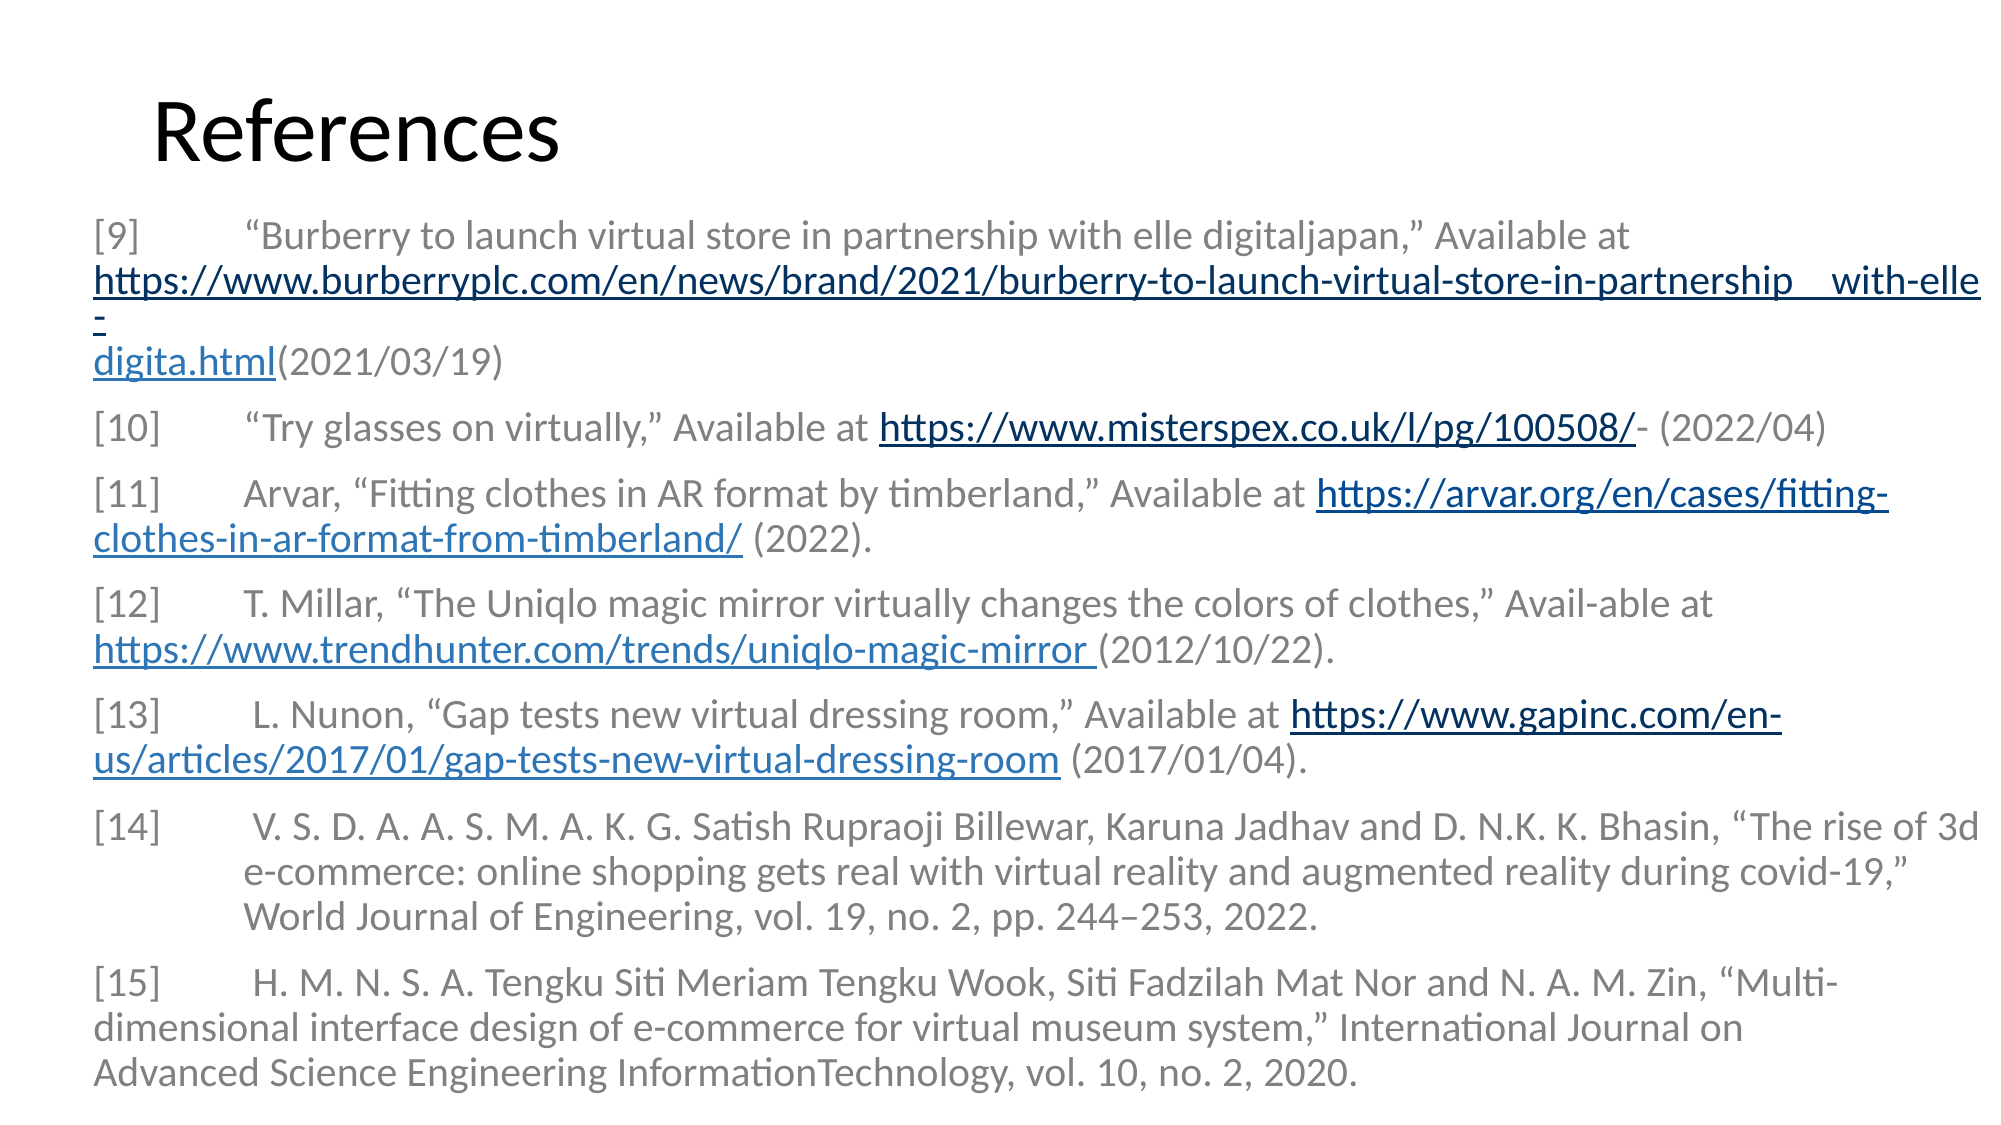

# References
[9]	“Burberry to launch virtual store in partnership with elle digitaljapan,” Available at  	https://www.burberryplc.com/en/news/brand/2021/burberry-to-launch-virtual-store-in-partnership    with-elle-digita.html(2021/03/19)
[10] 	“Try glasses on virtually,” Available at https://www.misterspex.co.uk/l/pg/100508/- (2022/04)
[11] 	Arvar, “Fitting clothes in AR format by timberland,” Available at https://arvar.org/en/cases/fitting-	clothes-in-ar-format-from-timberland/ (2022).
[12] 	T. Millar, “The Uniqlo magic mirror virtually changes the colors of clothes,” Avail-able at 	https://www.trendhunter.com/trends/uniqlo-magic-mirror (2012/10/22).
[13]	 L. Nunon, “Gap tests new virtual dressing room,” Available at https://www.gapinc.com/en-	us/articles/2017/01/gap-tests-new-virtual-dressing-room (2017/01/04).
[14]	 V. S. D. A. A. S. M. A. K. G. Satish Rupraoji Billewar, Karuna Jadhav and D. N.K. K. Bhasin, “The rise of 3d 	e-commerce: online shopping gets real with virtual reality and augmented reality during covid-19,” 	World Journal of Engineering, vol. 19, no. 2, pp. 244–253, 2022.
[15]	 H. M. N. S. A. Tengku Siti Meriam Tengku Wook, Siti Fadzilah Mat Nor and N. A. M. Zin, “Multi-	dimensional interface design of e-commerce for virtual museum system,” International Journal on 	Advanced Science Engineering InformationTechnology, vol. 10, no. 2, 2020.